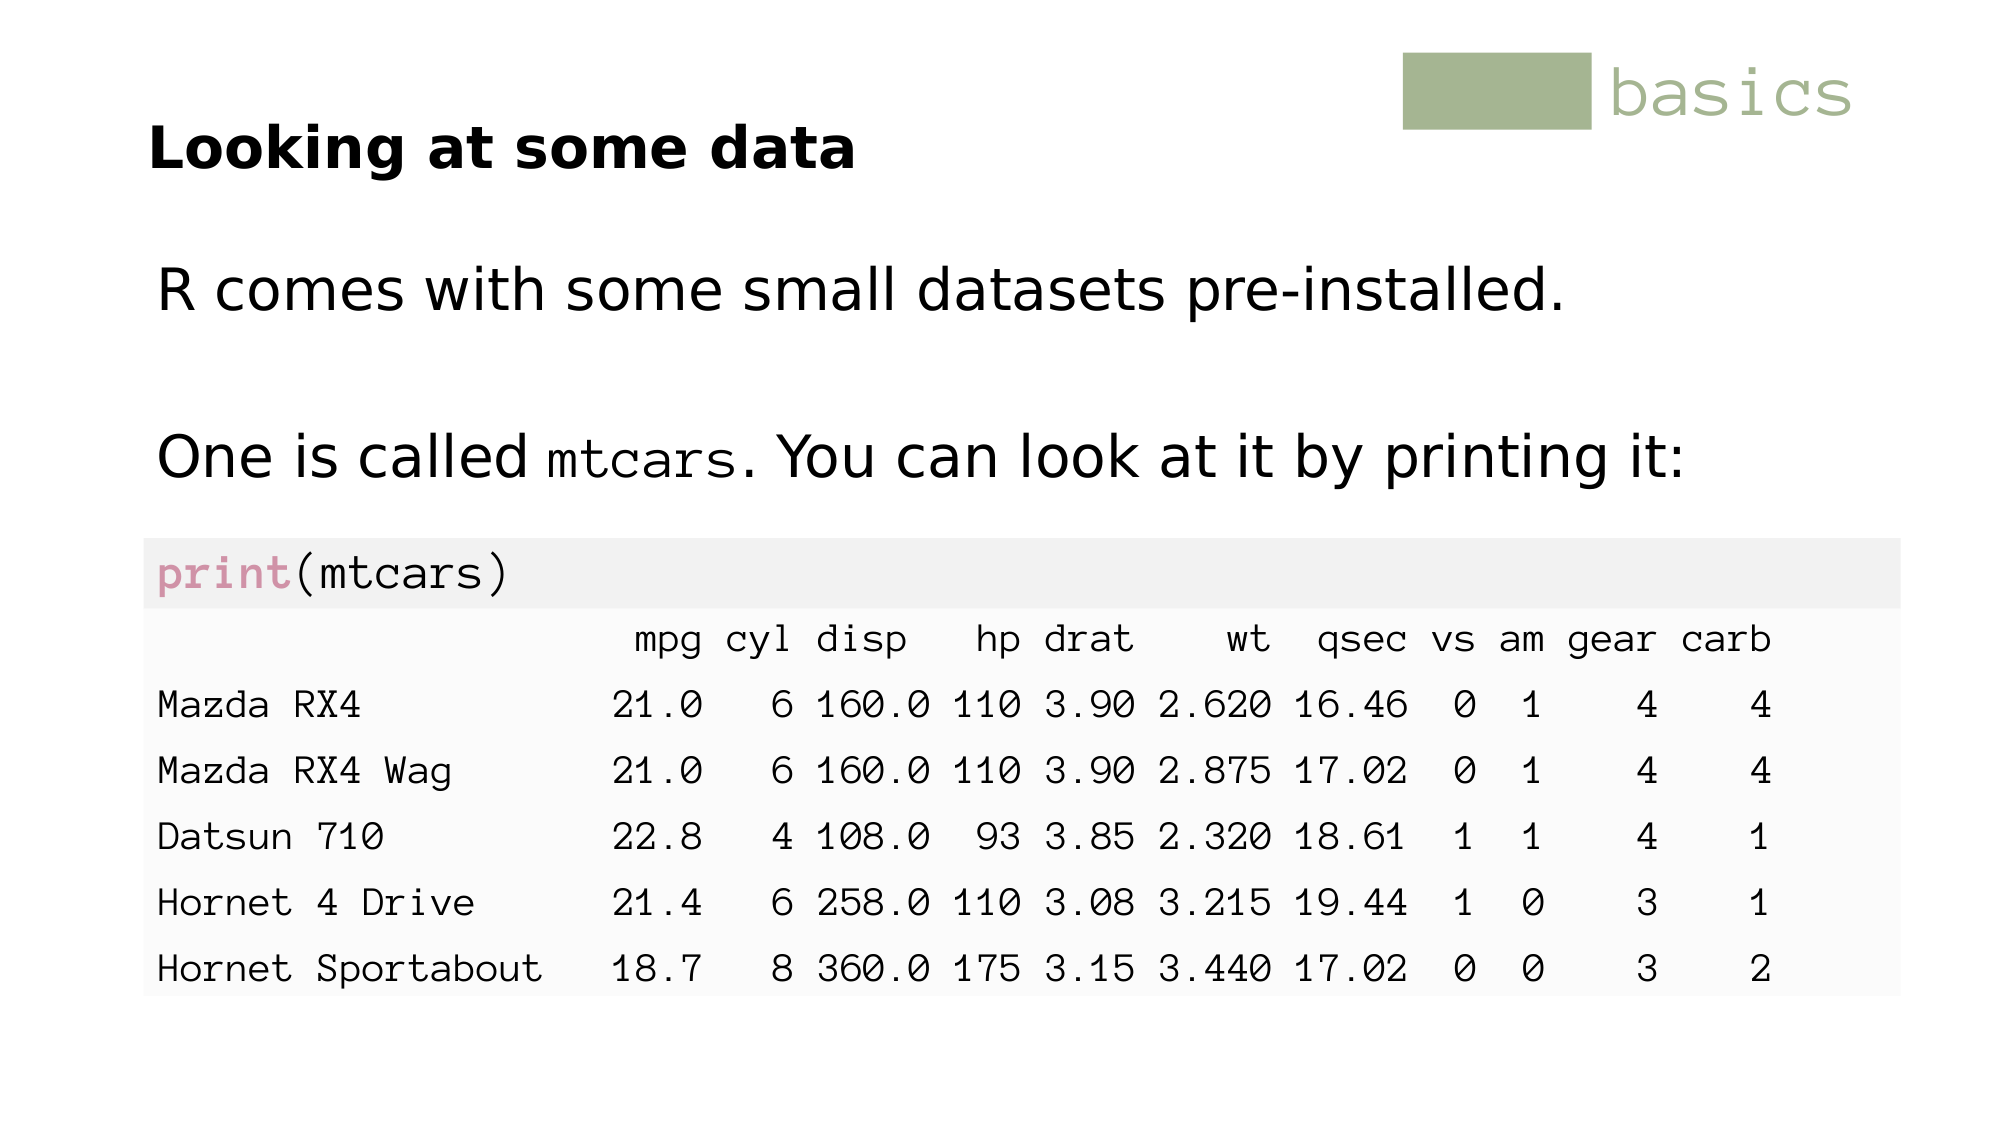

basics

Looking at some data
R comes with some small datasets pre-installed.

One is called mtcars. You can look at it by printing it:

print(mtcars)
                     mpg cyl disp   hp drat    wt  qsec vs am gear carb
Mazda RX4           21.0   6 160.0 110 3.90 2.620 16.46  0  1    4    4
Mazda RX4 Wag       21.0   6 160.0 110 3.90 2.875 17.02  0  1    4    4
Datsun 710          22.8   4 108.0  93 3.85 2.320 18.61  1  1    4    1
Hornet 4 Drive      21.4   6 258.0 110 3.08 3.215 19.44  1  0    3    1
Hornet Sportabout   18.7   8 360.0 175 3.15 3.440 17.02  0  0    3    2